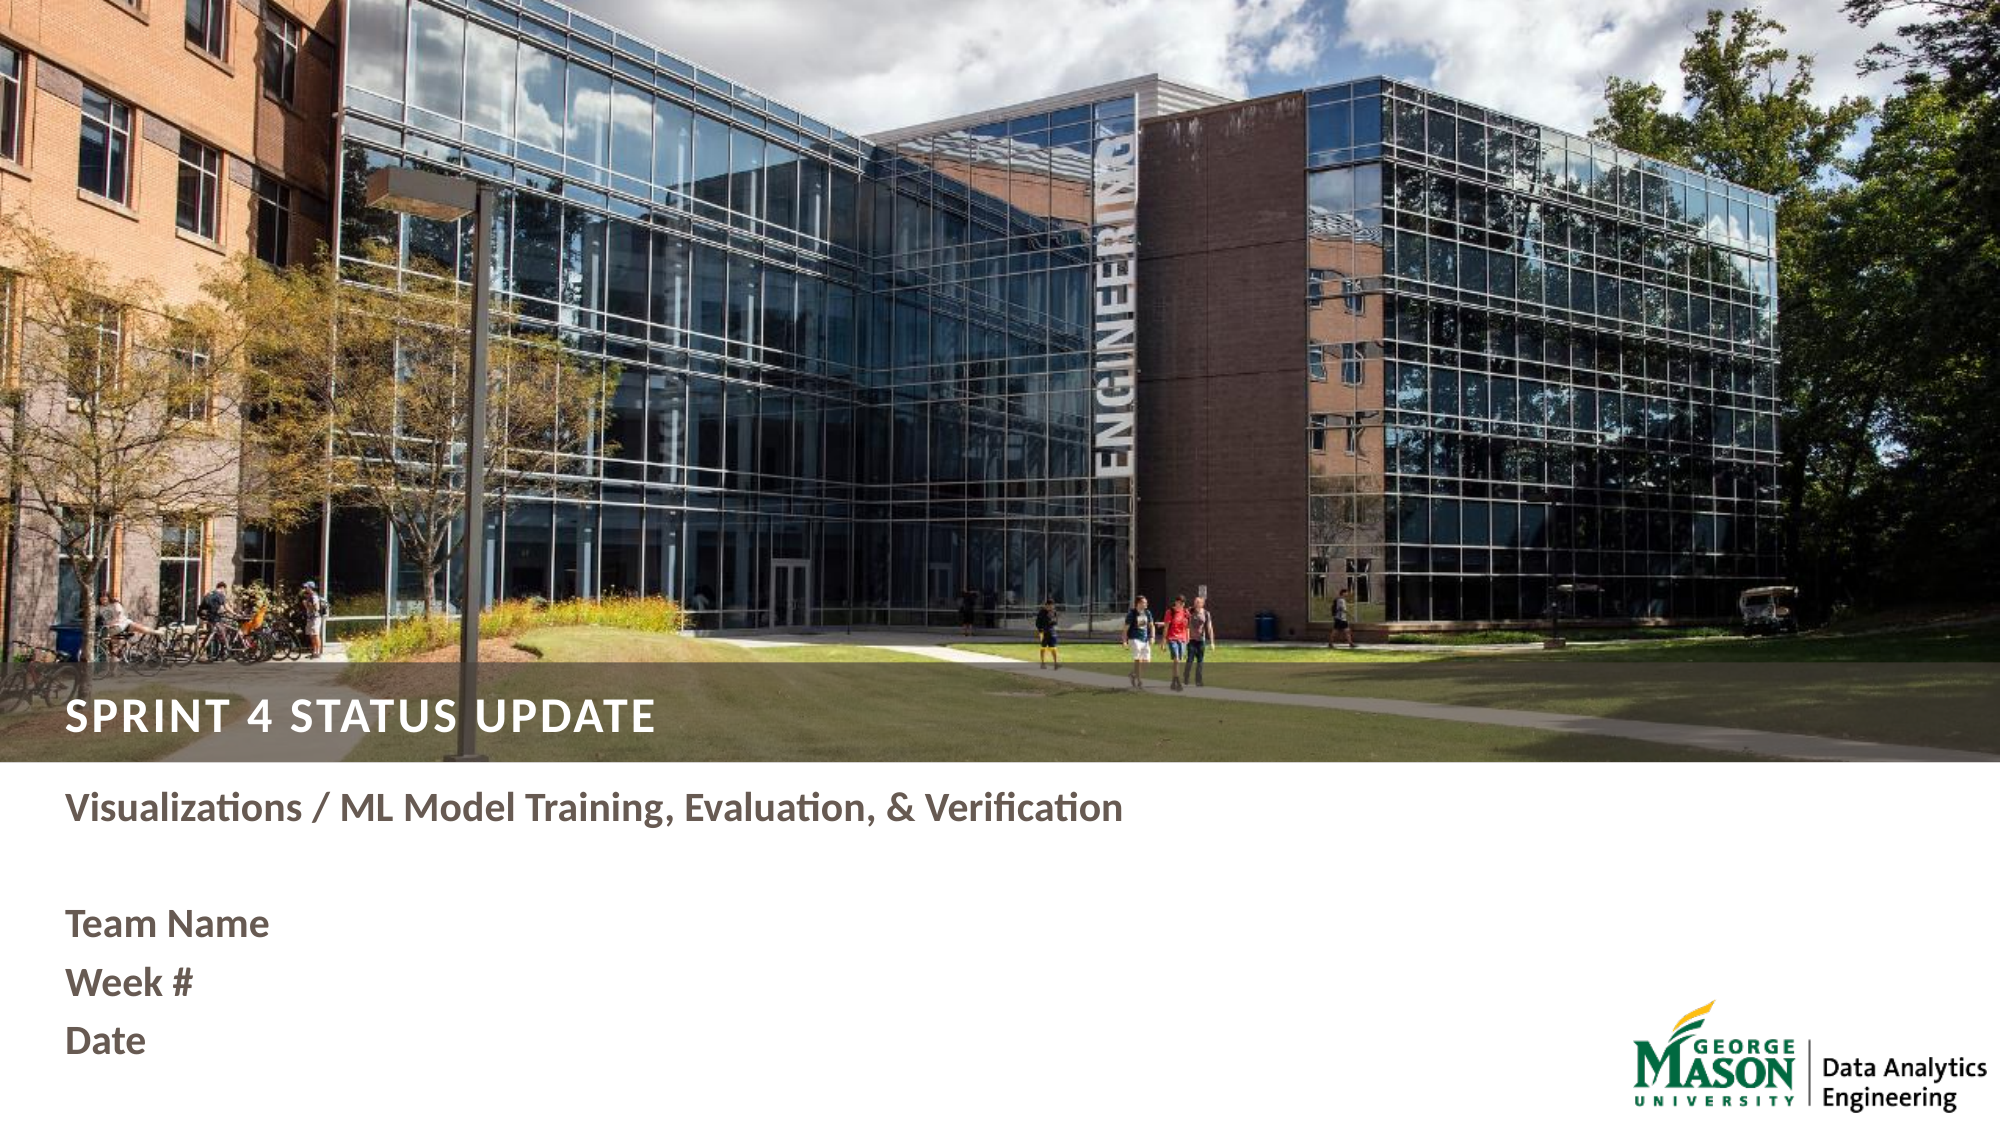

# Sprint 4 Status Update
Visualizations / ML Model Training, Evaluation, & Verification

Team Name
Week #
Date